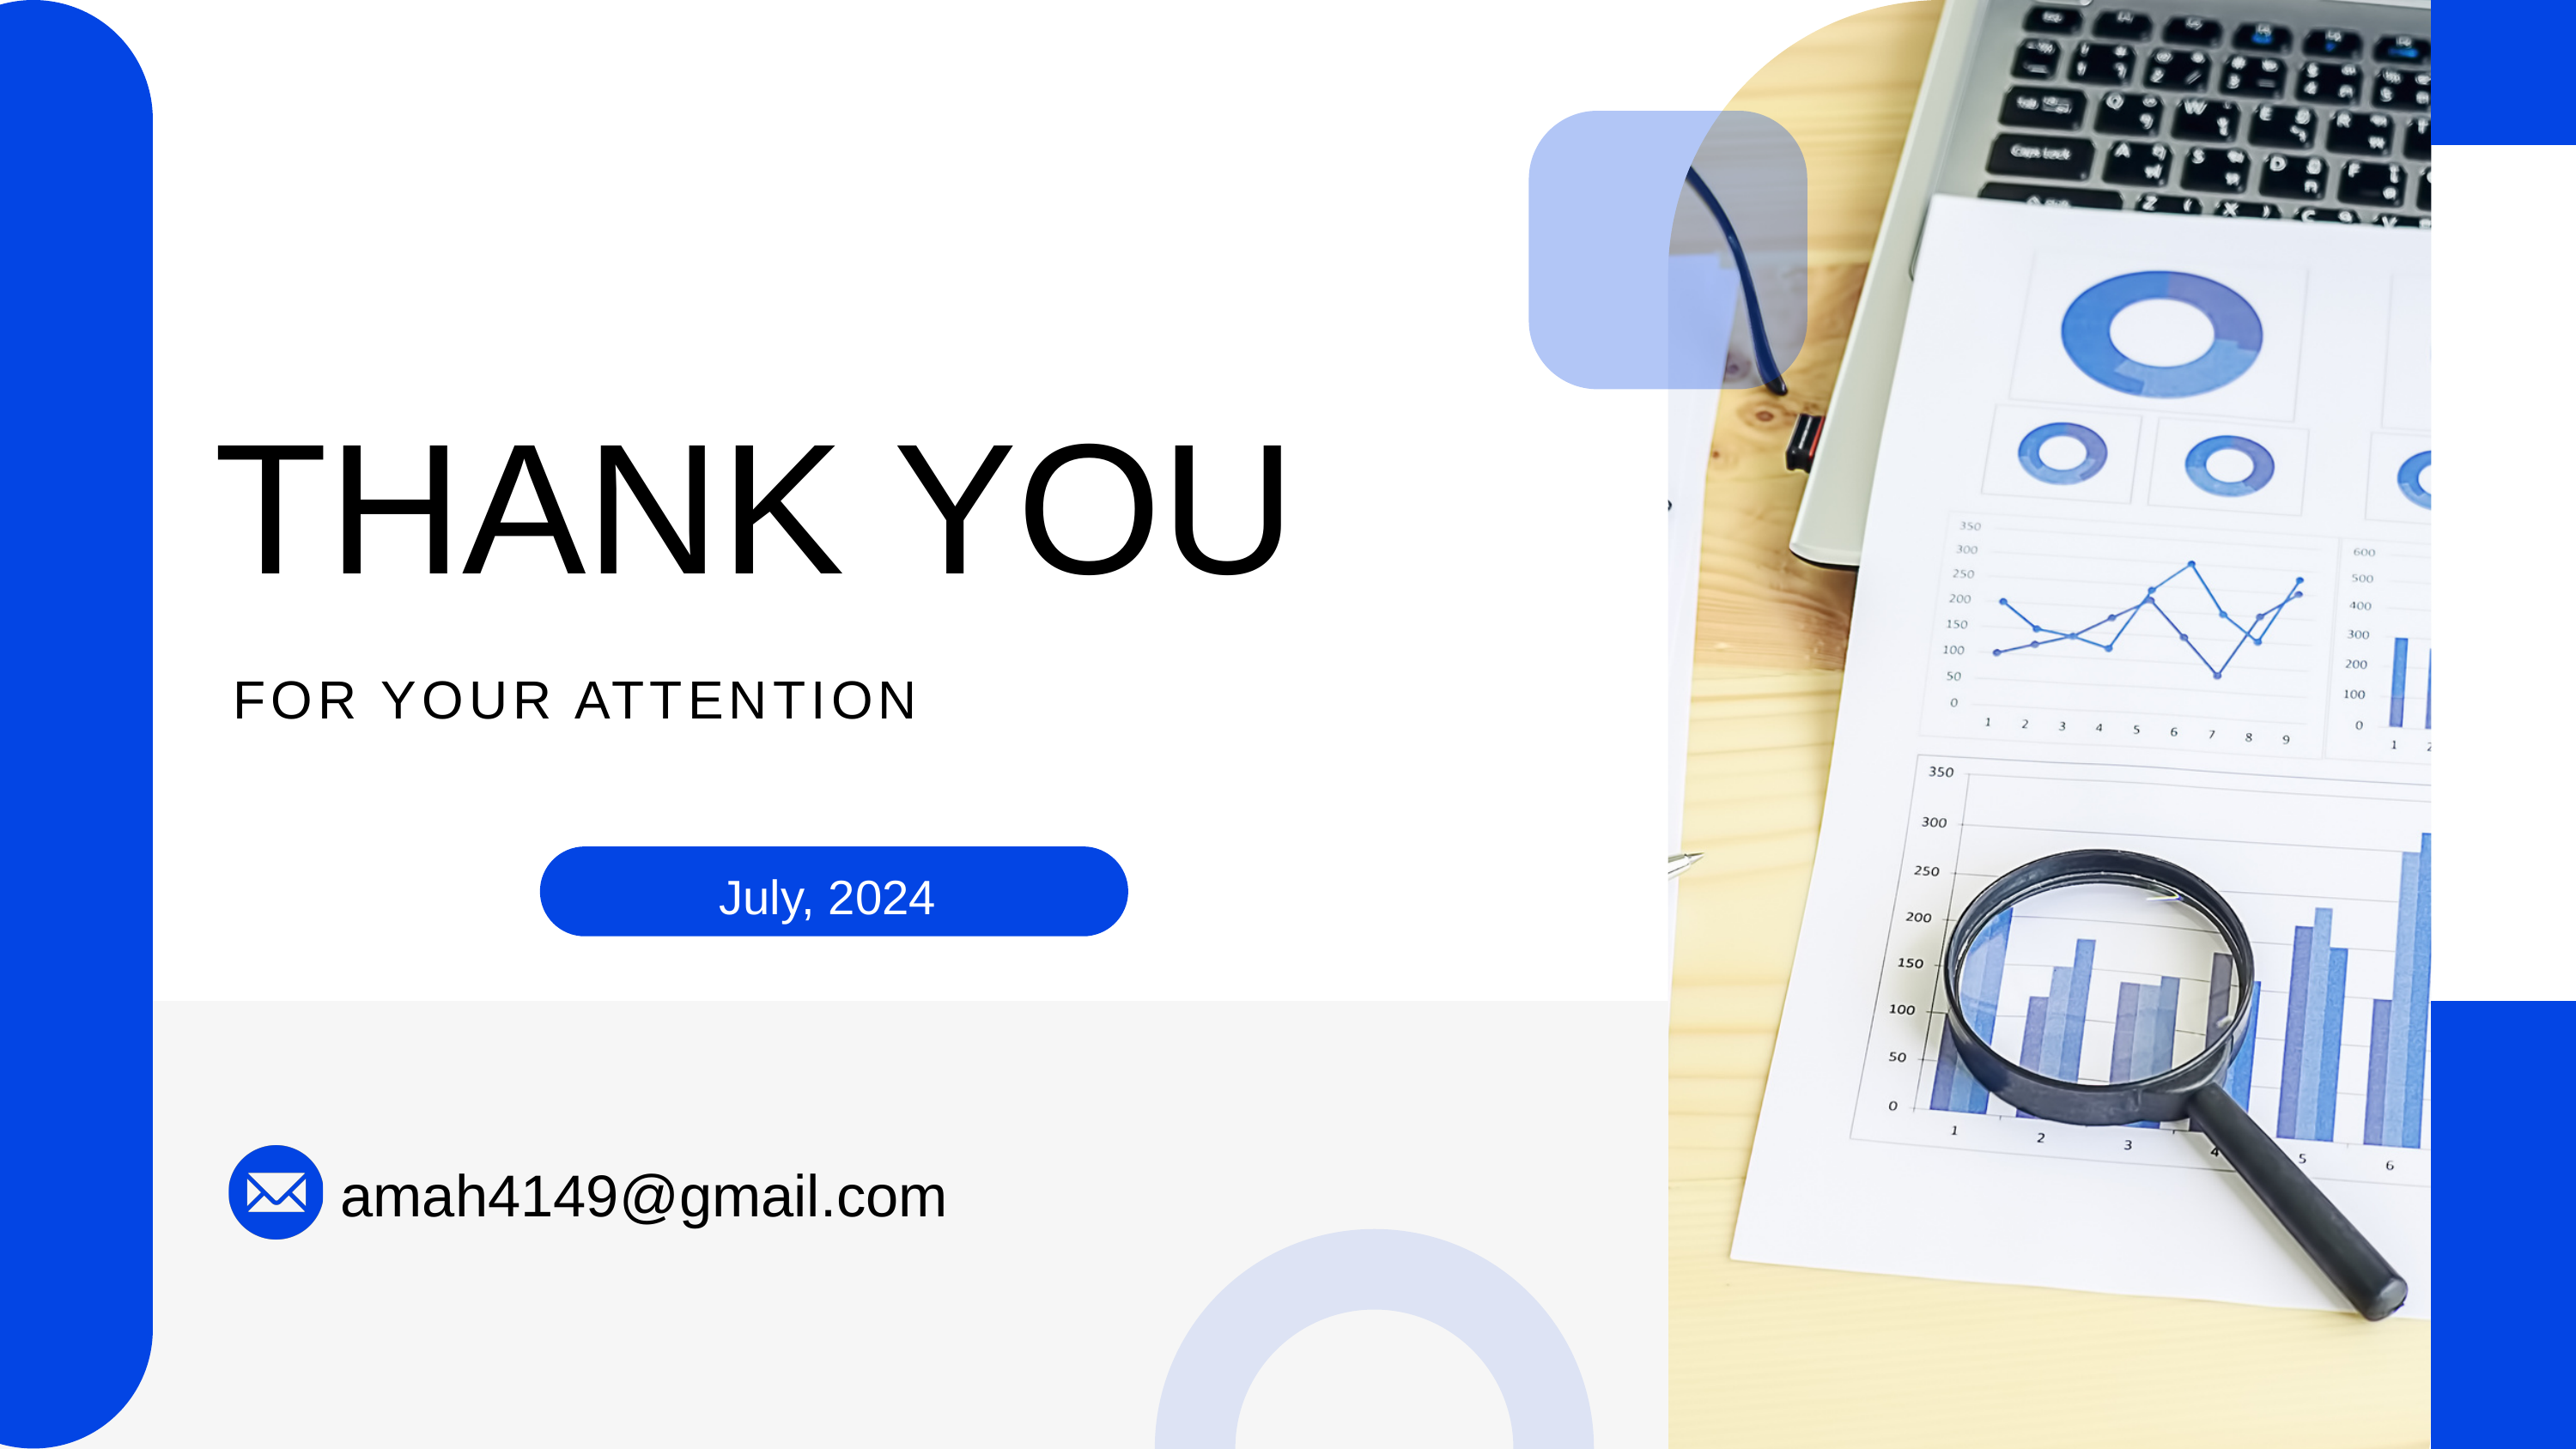

THANK YOU
FOR YOUR ATTENTION

July, 2024

amah4149@gmail.com